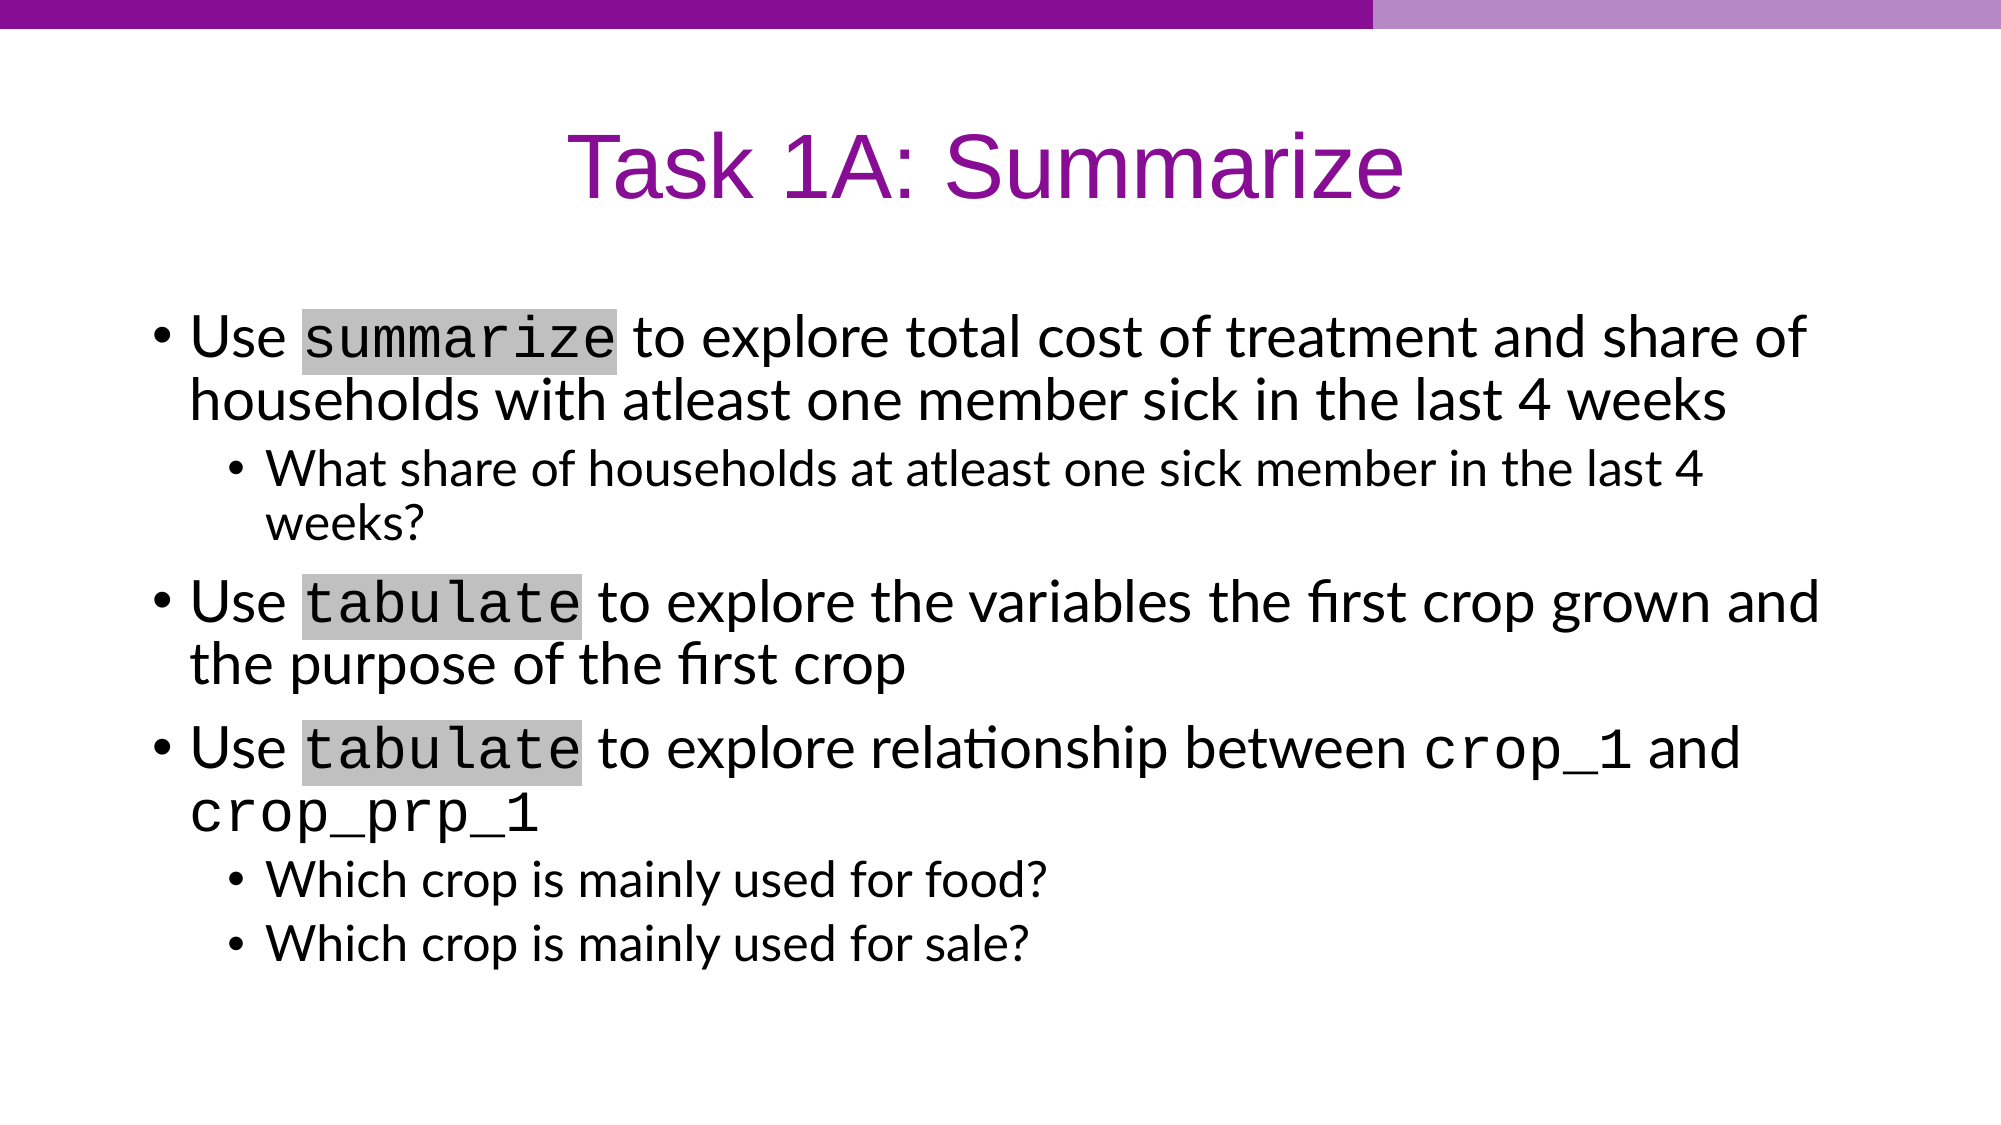

# Task 1A: Summarize
Use summarize to explore total cost of treatment and share of households with atleast one member sick in the last 4 weeks
What share of households at atleast one sick member in the last 4 weeks?
Use tabulate to explore the variables the first crop grown and the purpose of the first crop
Use tabulate to explore relationship between crop_1 and crop_prp_1
Which crop is mainly used for food?
Which crop is mainly used for sale?